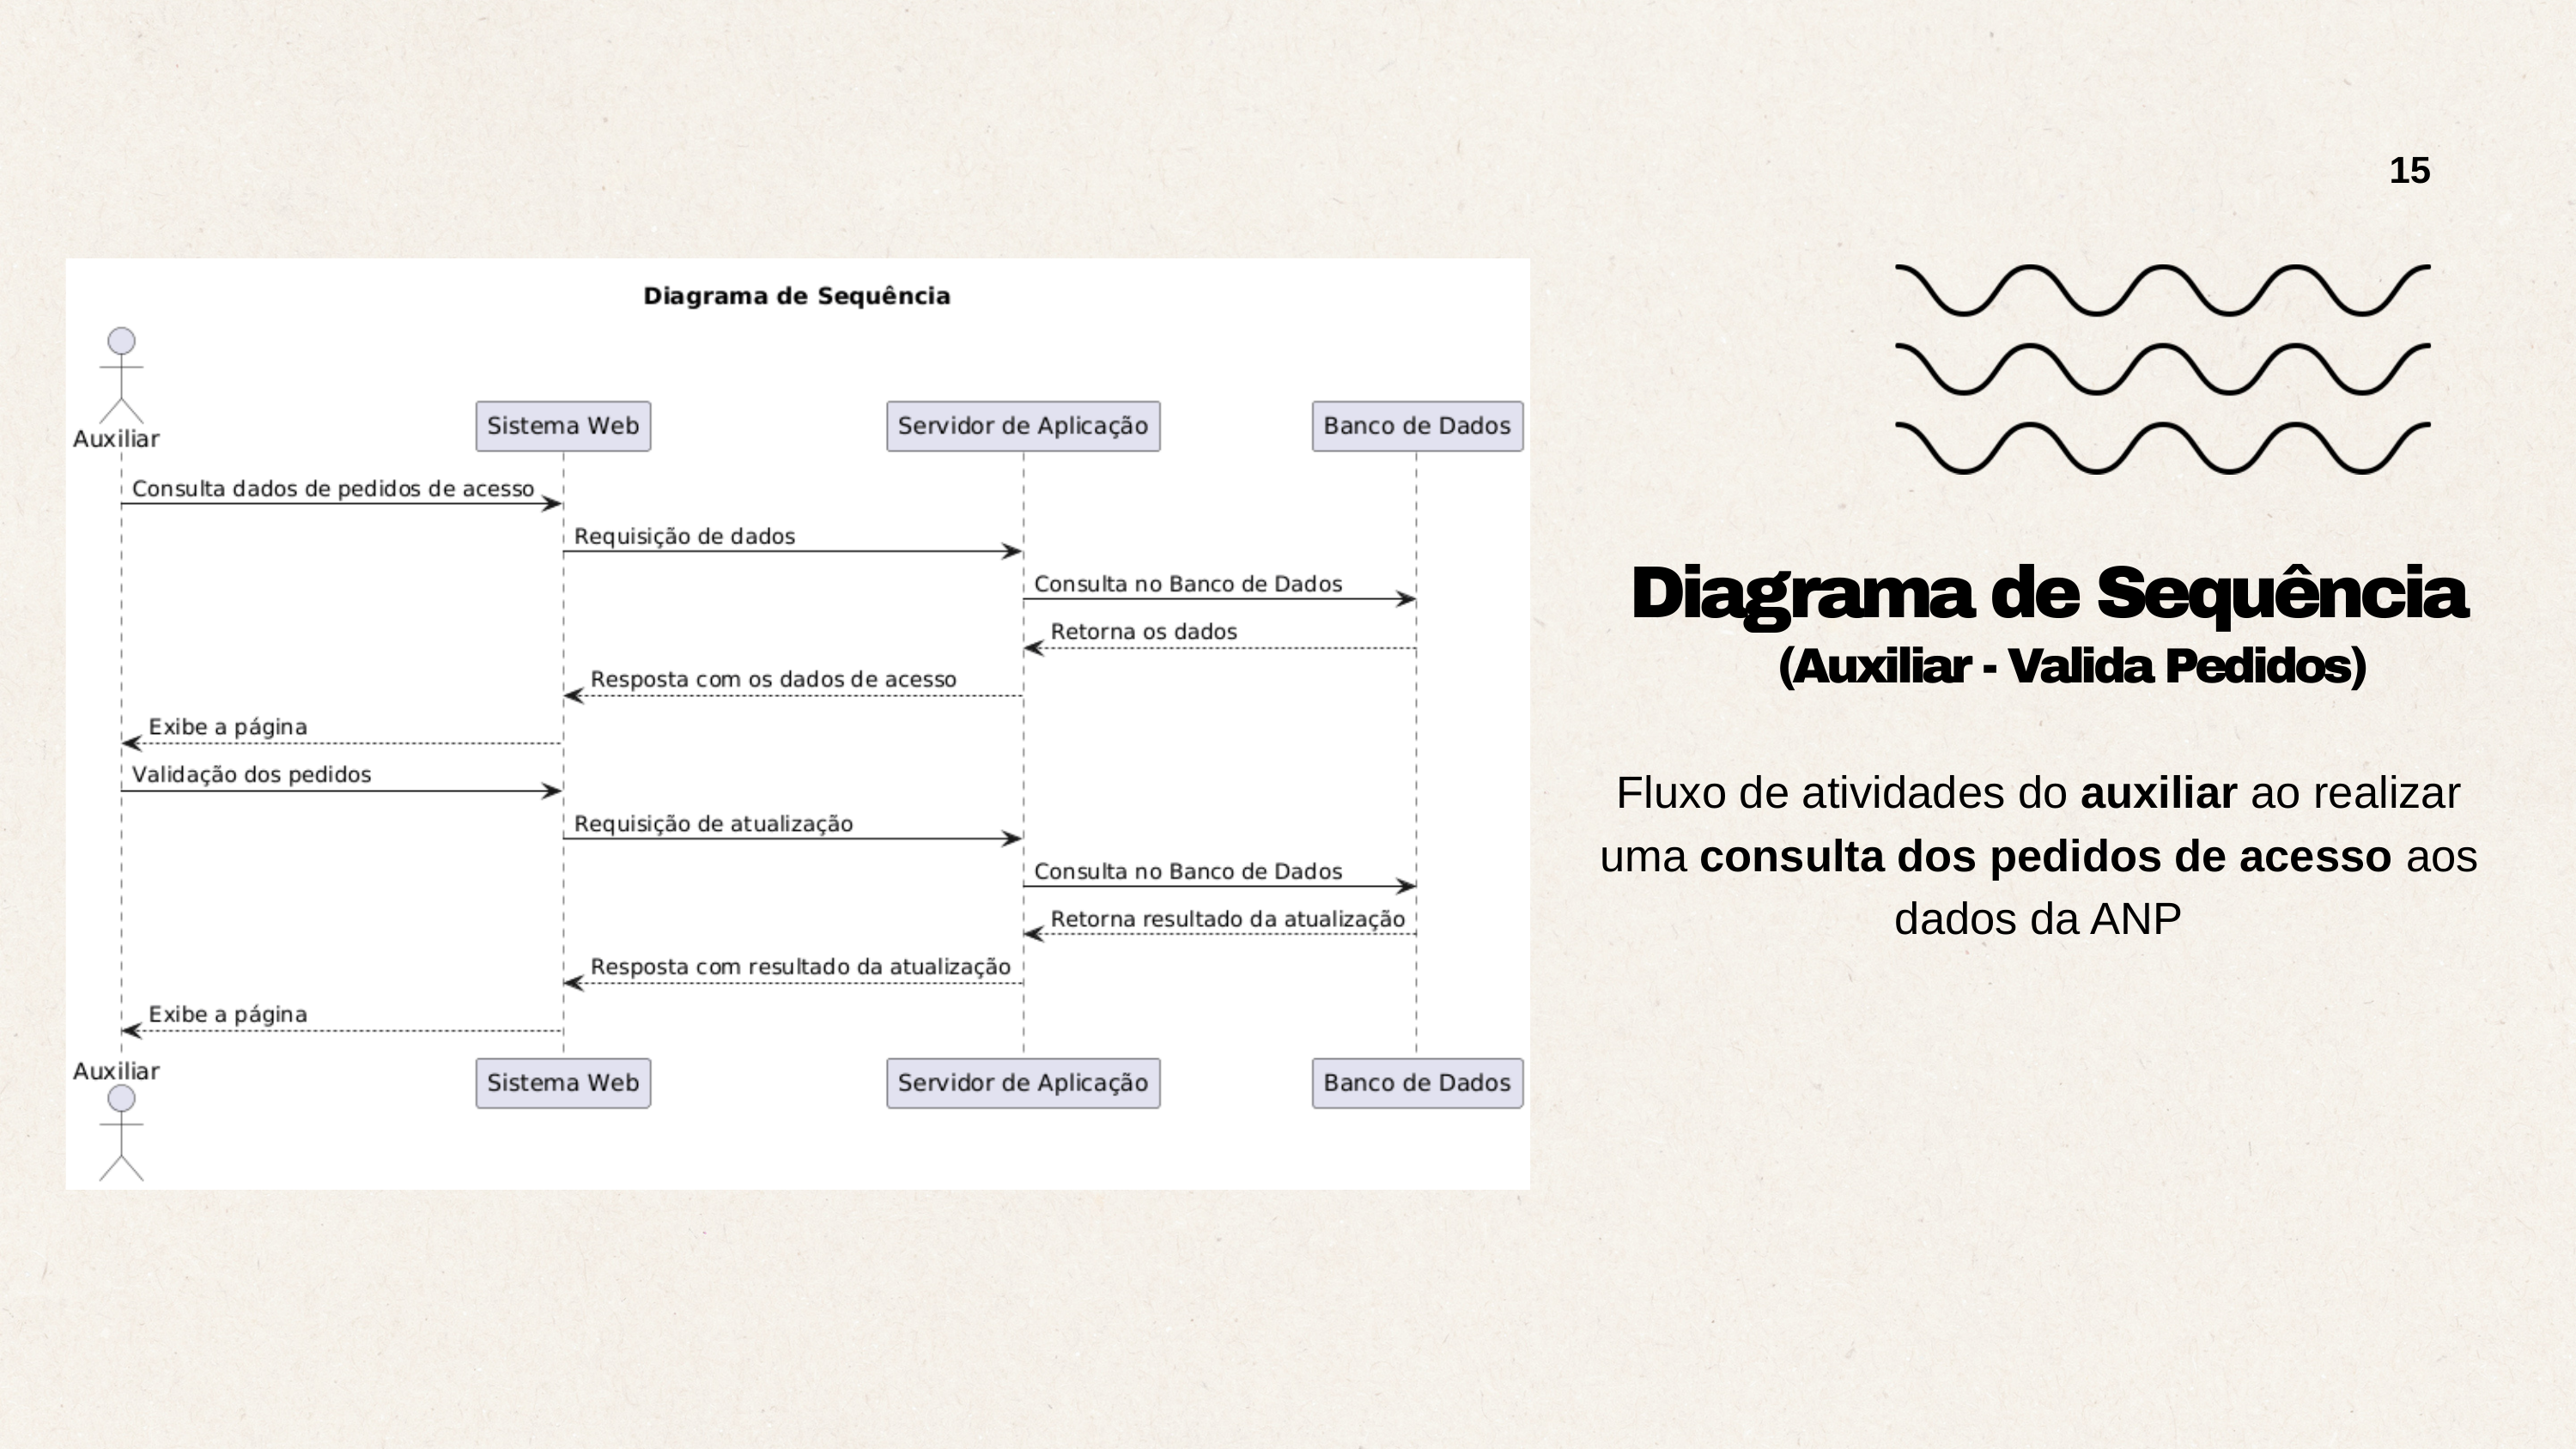

15

Diagrama de Sequência
(Auxiliar - Valida Pedidos)
Fluxo de atividades do auxiliar ao realizar uma consulta dos pedidos de acesso aos dados da ANP